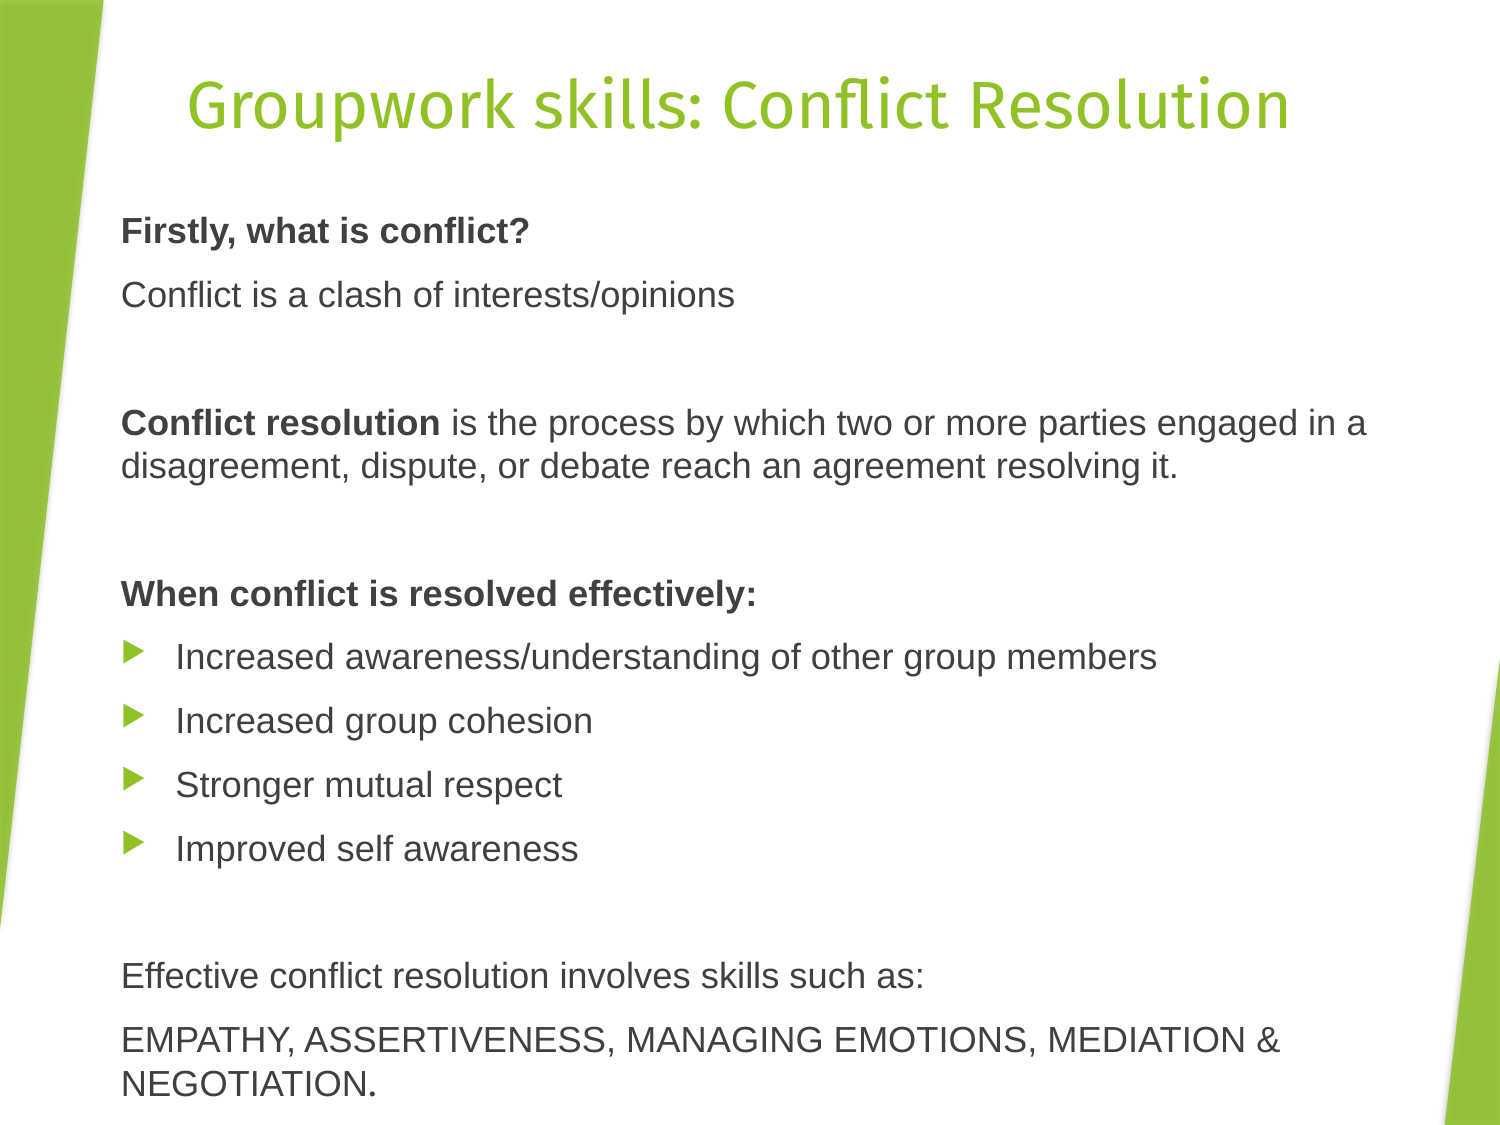

# Groupwork skills: Conflict Resolution
Firstly, what is conflict?
Conflict is a clash of interests/opinions

Conflict resolution is the process by which two or more parties engaged in a disagreement, dispute, or debate reach an agreement resolving it.

When conflict is resolved effectively:
Increased awareness/understanding of other group members
Increased group cohesion
Stronger mutual respect
Improved self awareness

Effective conflict resolution involves skills such as:
EMPATHY, ASSERTIVENESS, MANAGING EMOTIONS, MEDIATION & NEGOTIATION.